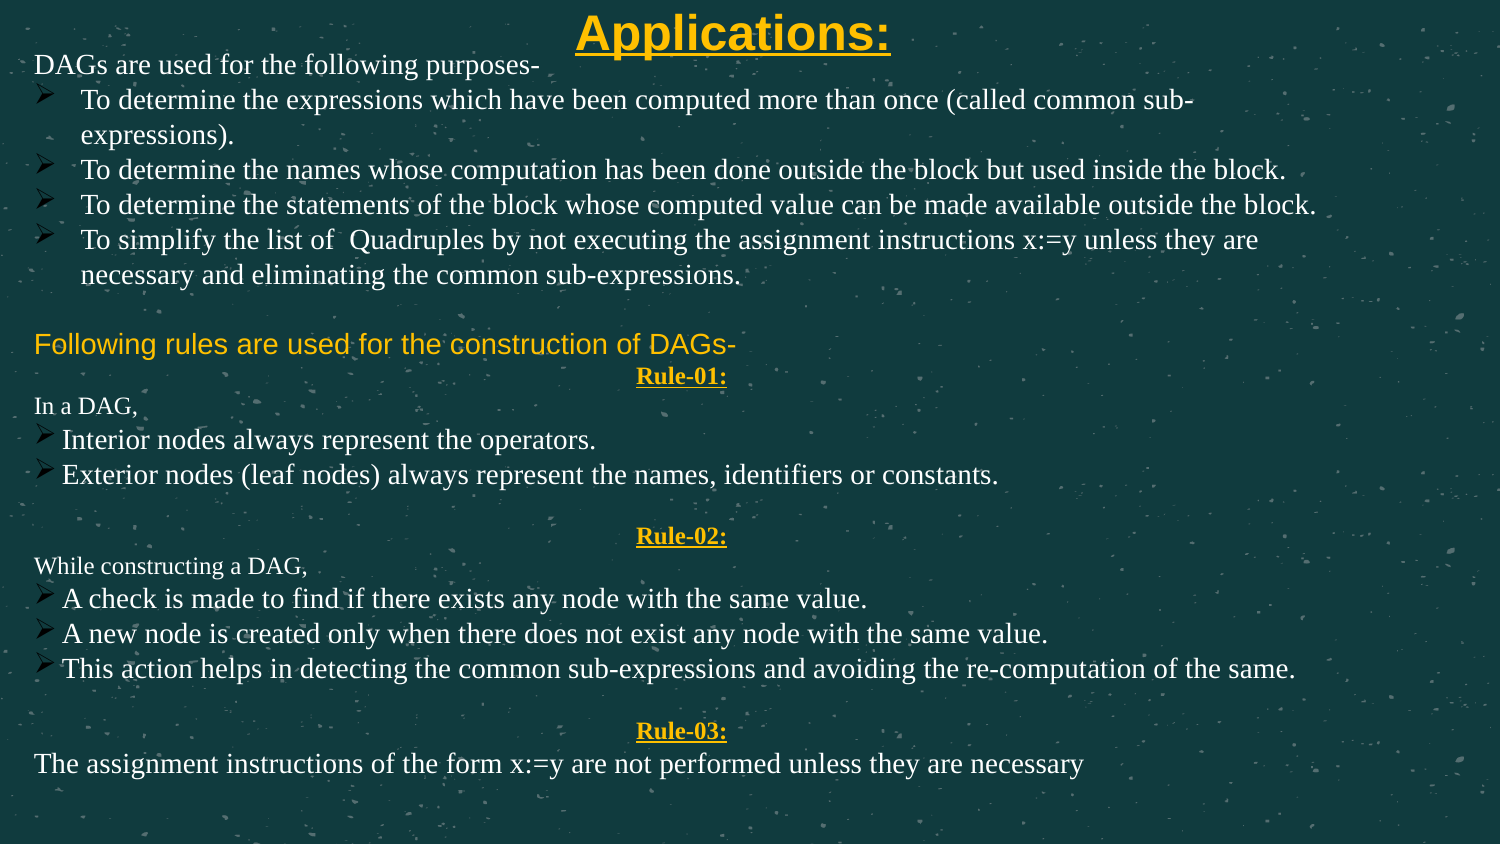

# Applications:
DAGs are used for the following purposes-
To determine the expressions which have been computed more than once (called common sub-expressions).
To determine the names whose computation has been done outside the block but used inside the block.
To determine the statements of the block whose computed value can be made available outside the block.
To simplify the list of  Quadruples by not executing the assignment instructions x:=y unless they are necessary and eliminating the common sub-expressions.

Following rules are used for the construction of DAGs-
Rule-01:
In a DAG,
Interior nodes always represent the operators.
Exterior nodes (leaf nodes) always represent the names, identifiers or constants.

Rule-02:
While constructing a DAG,
A check is made to find if there exists any node with the same value.
A new node is created only when there does not exist any node with the same value.
This action helps in detecting the common sub-expressions and avoiding the re-computation of the same.

Rule-03:
The assignment instructions of the form x:=y are not performed unless they are necessary